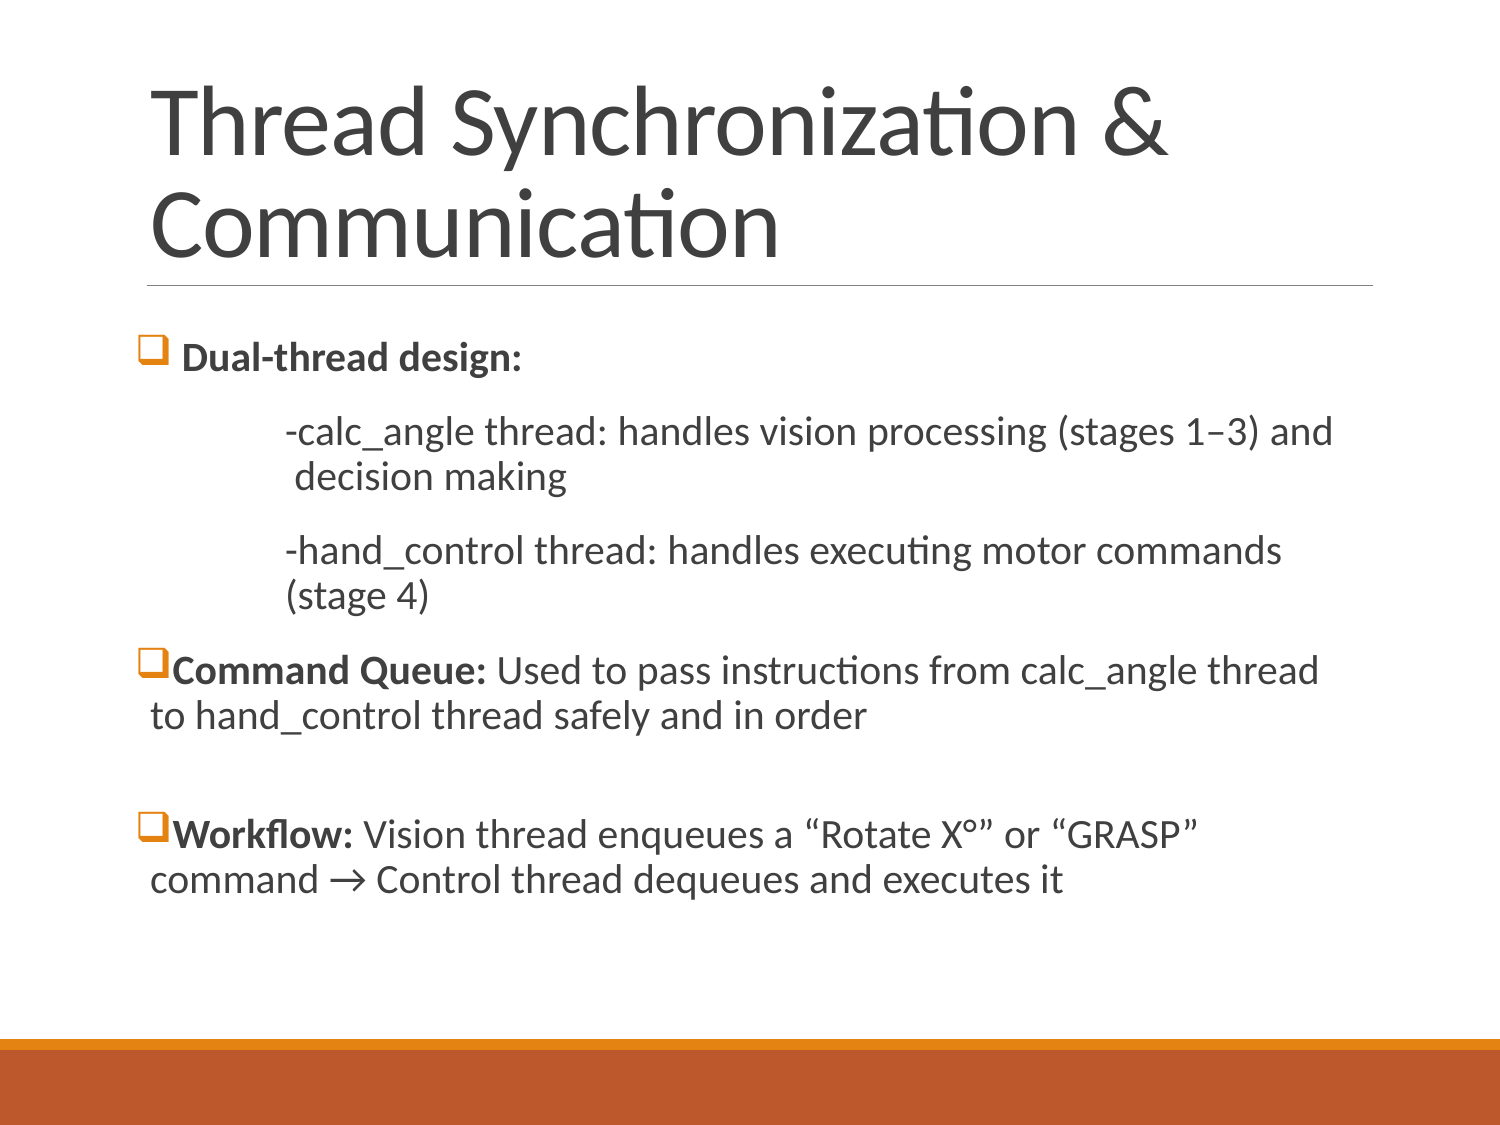

# Thread Synchronization & Communication

 Dual-thread design:
	-calc_angle thread: handles vision processing (stages 1–3) and 	 decision making
	-hand_control thread: handles executing motor commands	 	(stage 4)
Command Queue: Used to pass instructions from calc_angle thread to hand_control thread safely and in order
Workflow: Vision thread enqueues a “Rotate X°” or “GRASP” command → Control thread dequeues and executes it